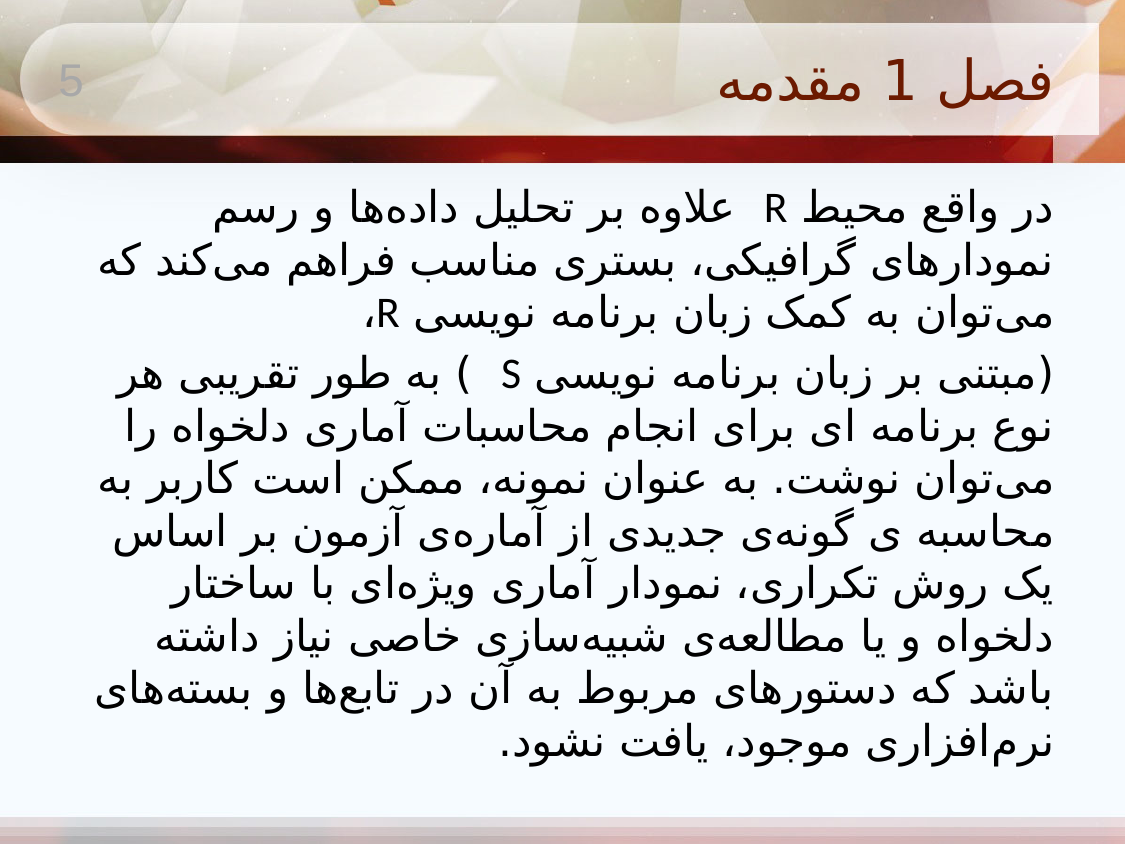

# فصل 1 مقدمه
5
در واقع محیط R  علاوه بر تحلیل داده‌ها و رسم نمودارهای گرافیکی، بستری مناسب فراهم می‌کند که می‌توان به کمک زبان برنامه نویسی R،
(مبتنی بر زبان برنامه نویسی S  ) به طور تقریبی هر نوع برنامه ای برای انجام محاسبات آماری دلخواه را می‌توان نوشت. به عنوان نمونه، ممکن است کاربر به محاسبه ی گونه‌ی جدیدی از آماره‌ی آزمون بر اساس یک روش تکراری، نمودار آماری ویژه‌ای با ساختار دلخواه و یا مطالعه‌ی شبیه‌سازی خاصی نیاز داشته باشد که دستورهای مربوط به آن در تابع‌ها و بسته‌های نرم‌افزاری موجود، یافت نشود.